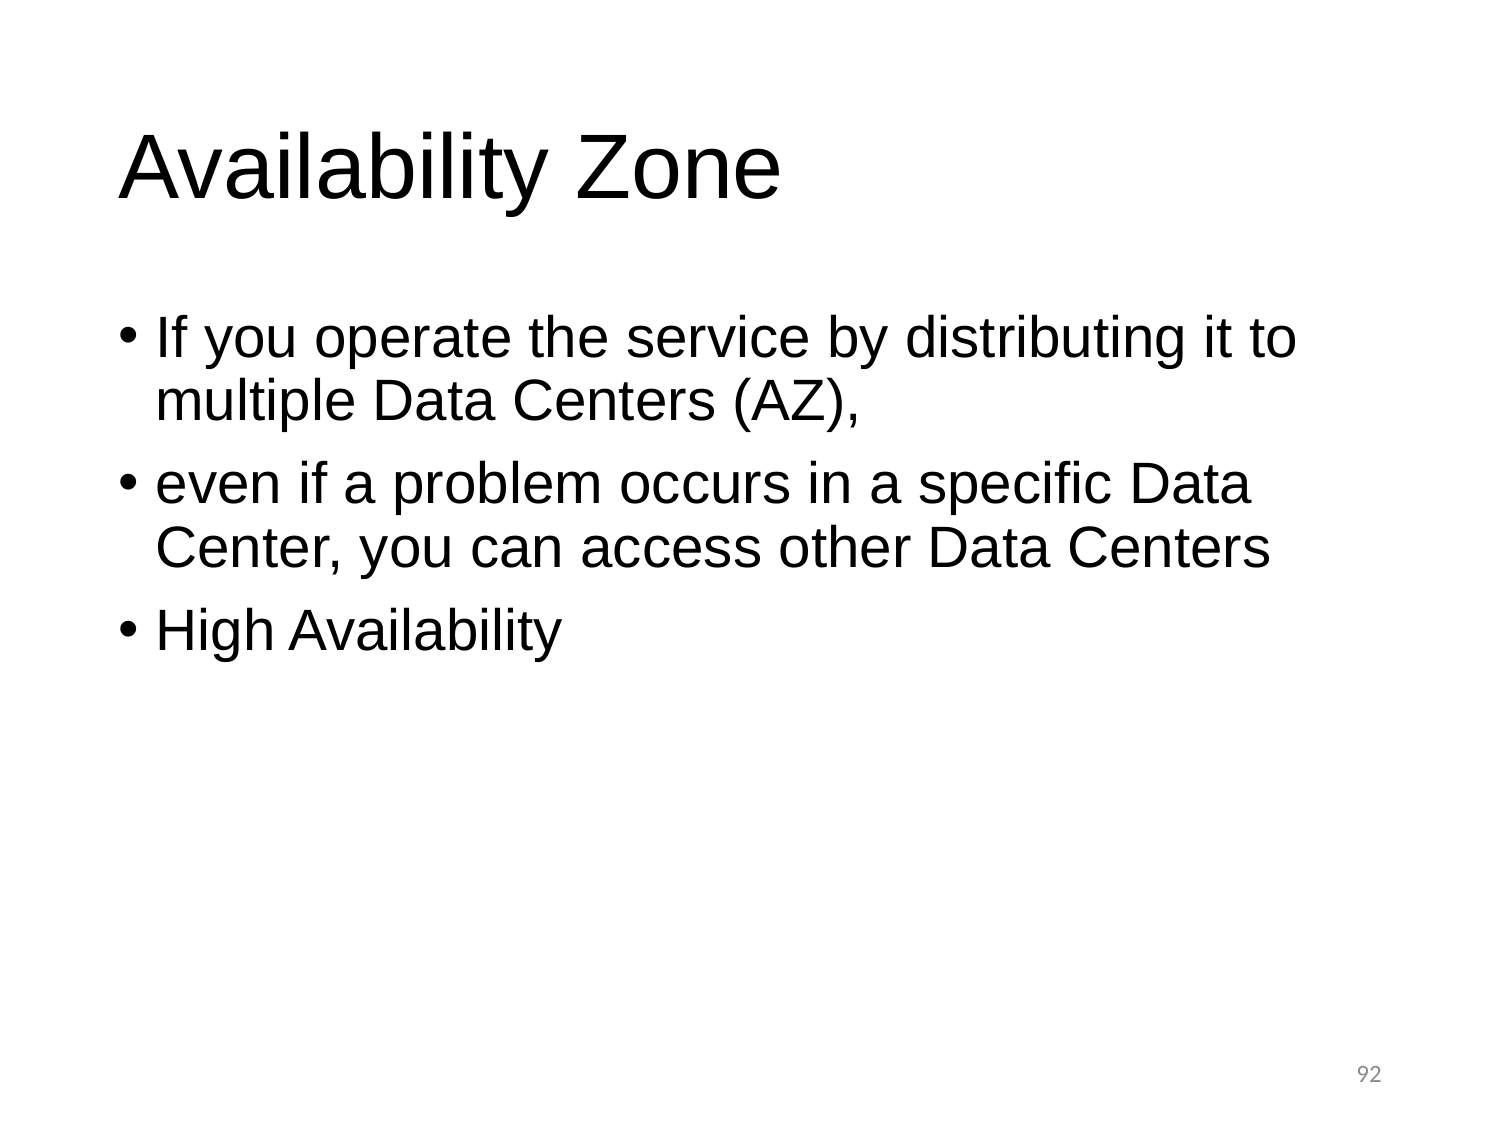

# Availability Zone
If you operate the service by distributing it to multiple Data Centers (AZ),
even if a problem occurs in a specific Data Center, you can access other Data Centers
High Availability
92